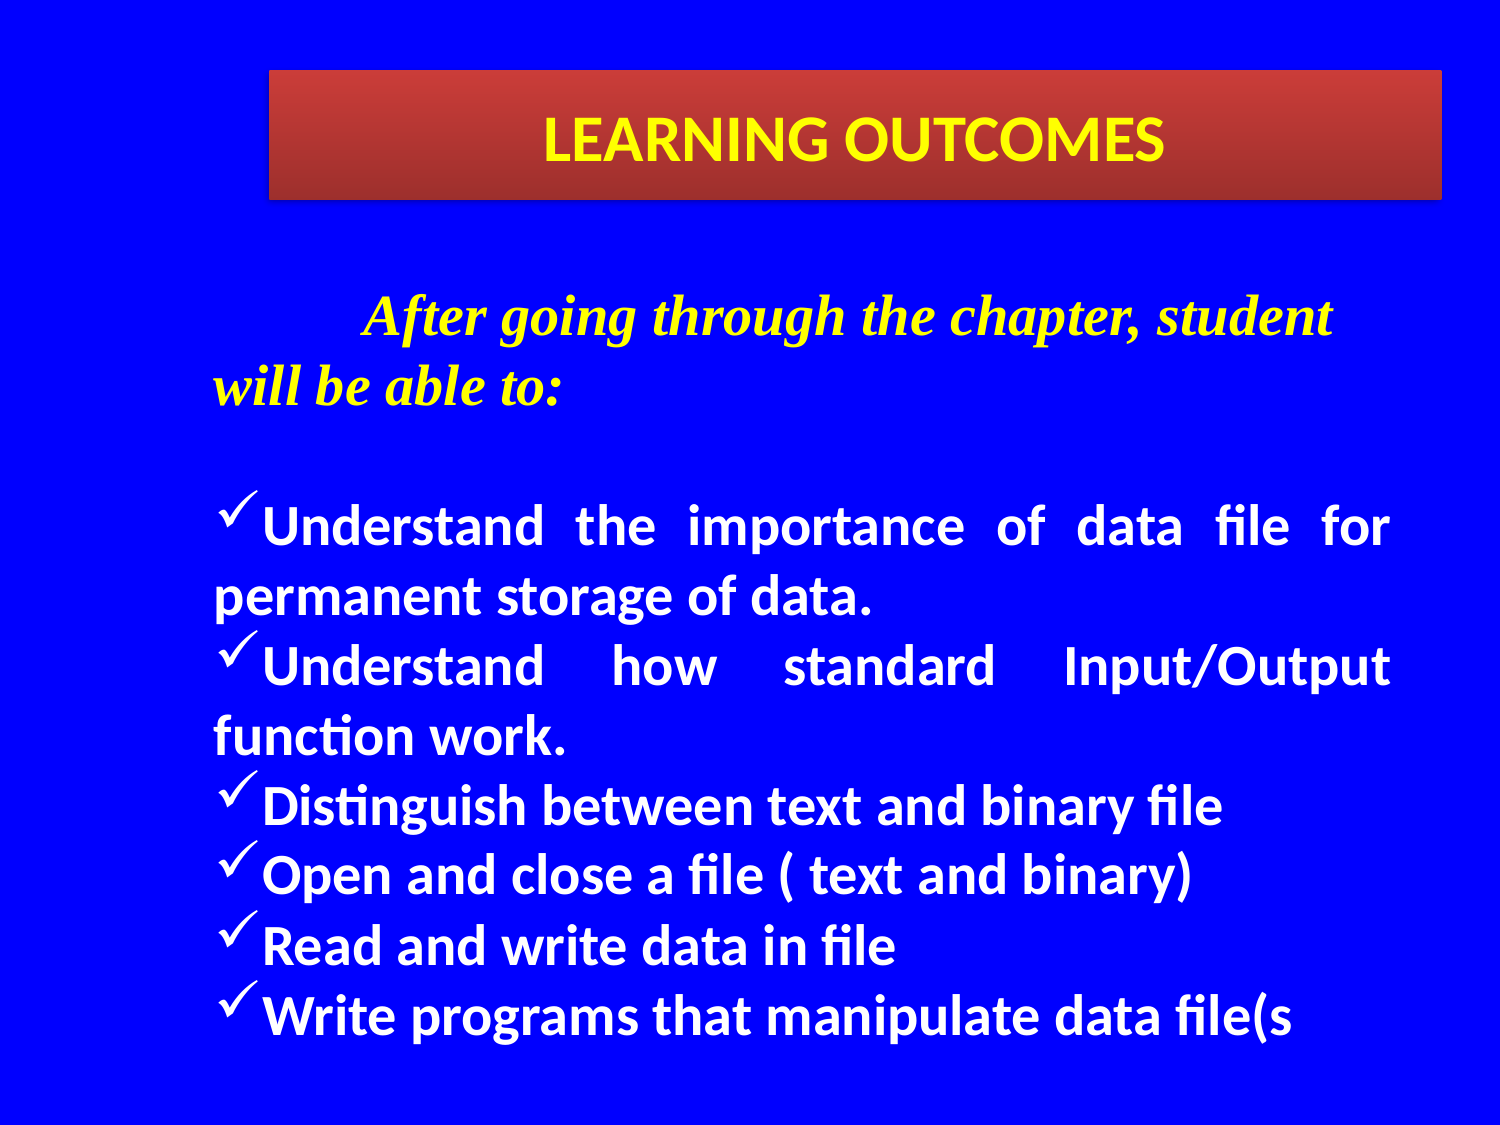

LEARNING OUTCOMES
	After going through the chapter, student will be able to:

Understand the importance of data file for permanent storage of data.
Understand how standard Input/Output function work.
Distinguish between text and binary file
Open and close a file ( text and binary)
Read and write data in file
Write programs that manipulate data file(s